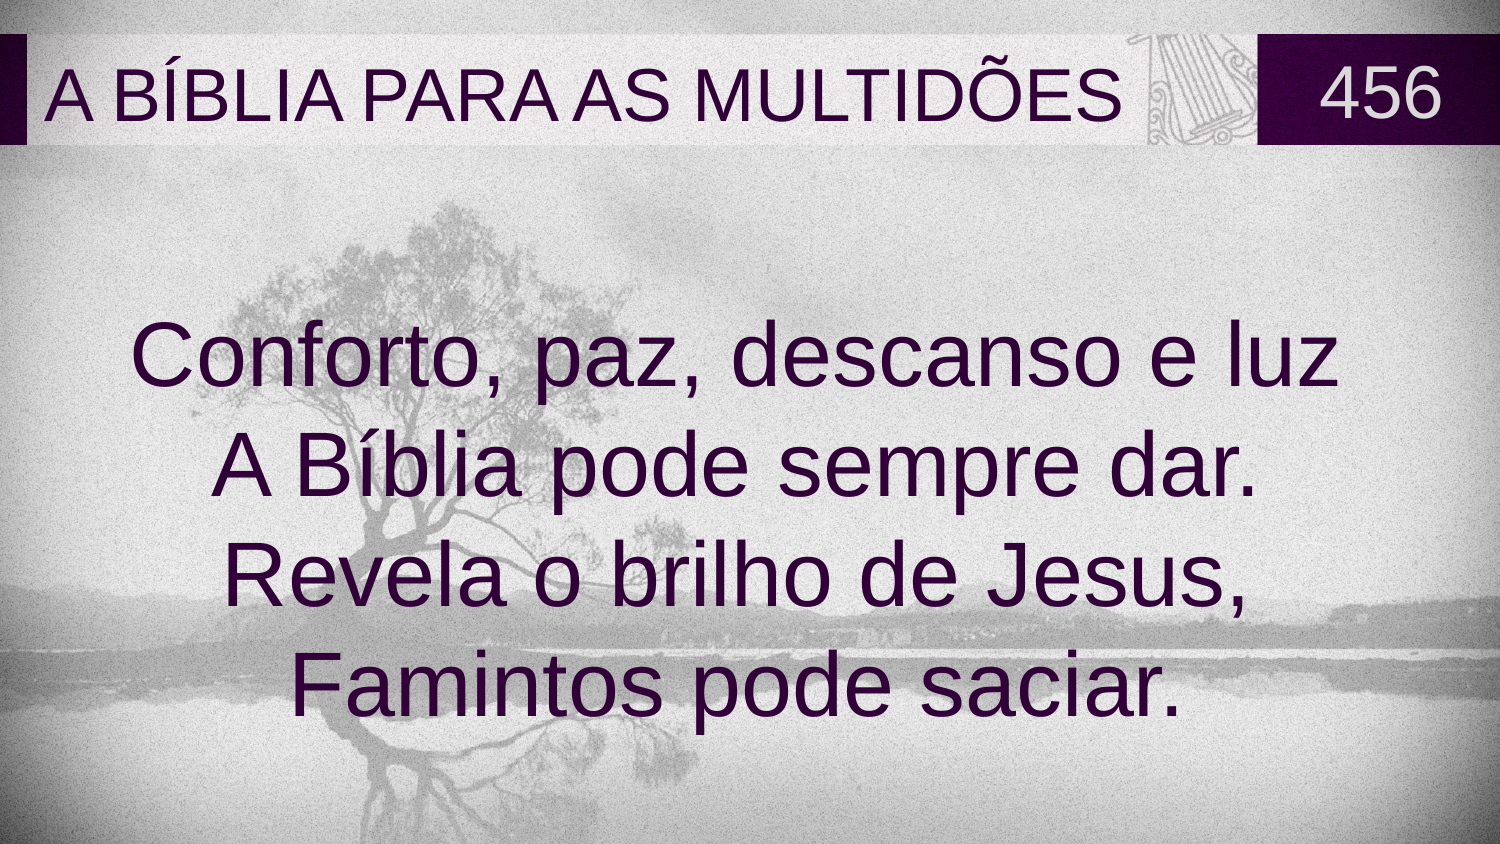

# A BÍBLIA PARA AS MULTIDÕES
456
Conforto, paz, descanso e luz
A Bíblia pode sempre dar.
Revela o brilho de Jesus,
Famintos pode saciar.